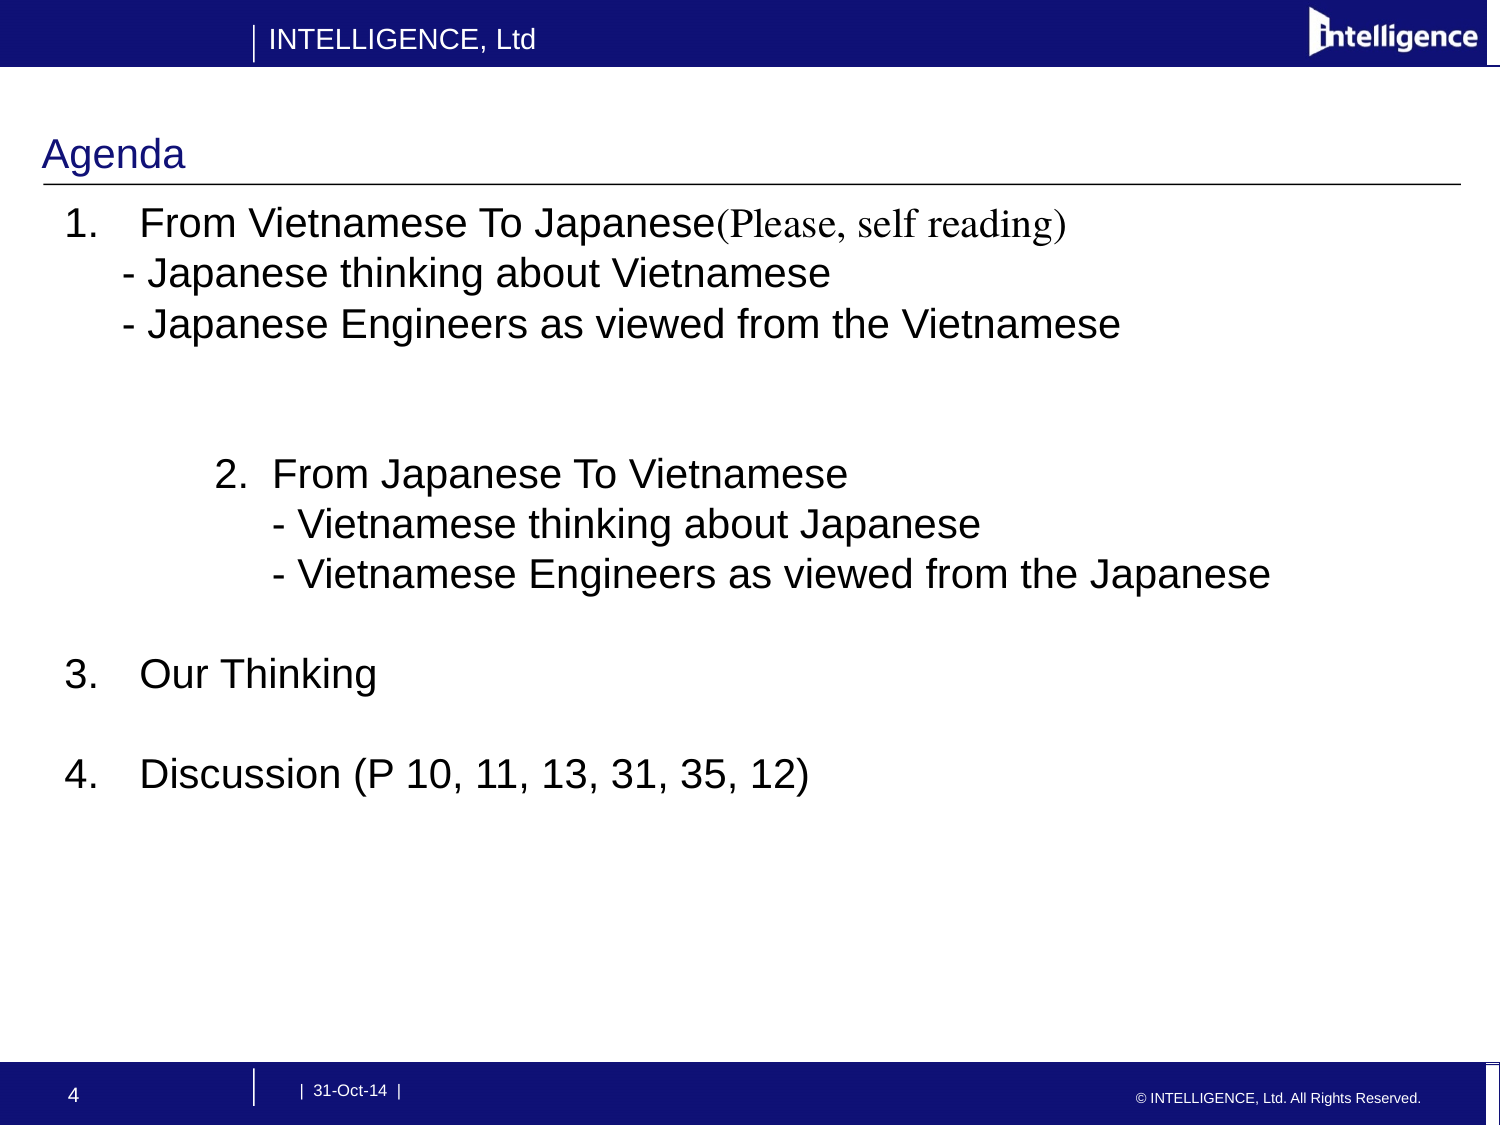

# Agenda
From Vietnamese To Japanese(Please, self reading)
     - Japanese thinking about Vietnamese
     - Japanese Engineers as viewed from the Vietnamese

2.  From Japanese To Vietnamese
     - Vietnamese thinking about Japanese
     - Vietnamese Engineers as viewed from the Japanese

Our Thinking

Discussion (P 10, 11, 13, 31, 35, 12)

4
  |  31-Oct-14  |